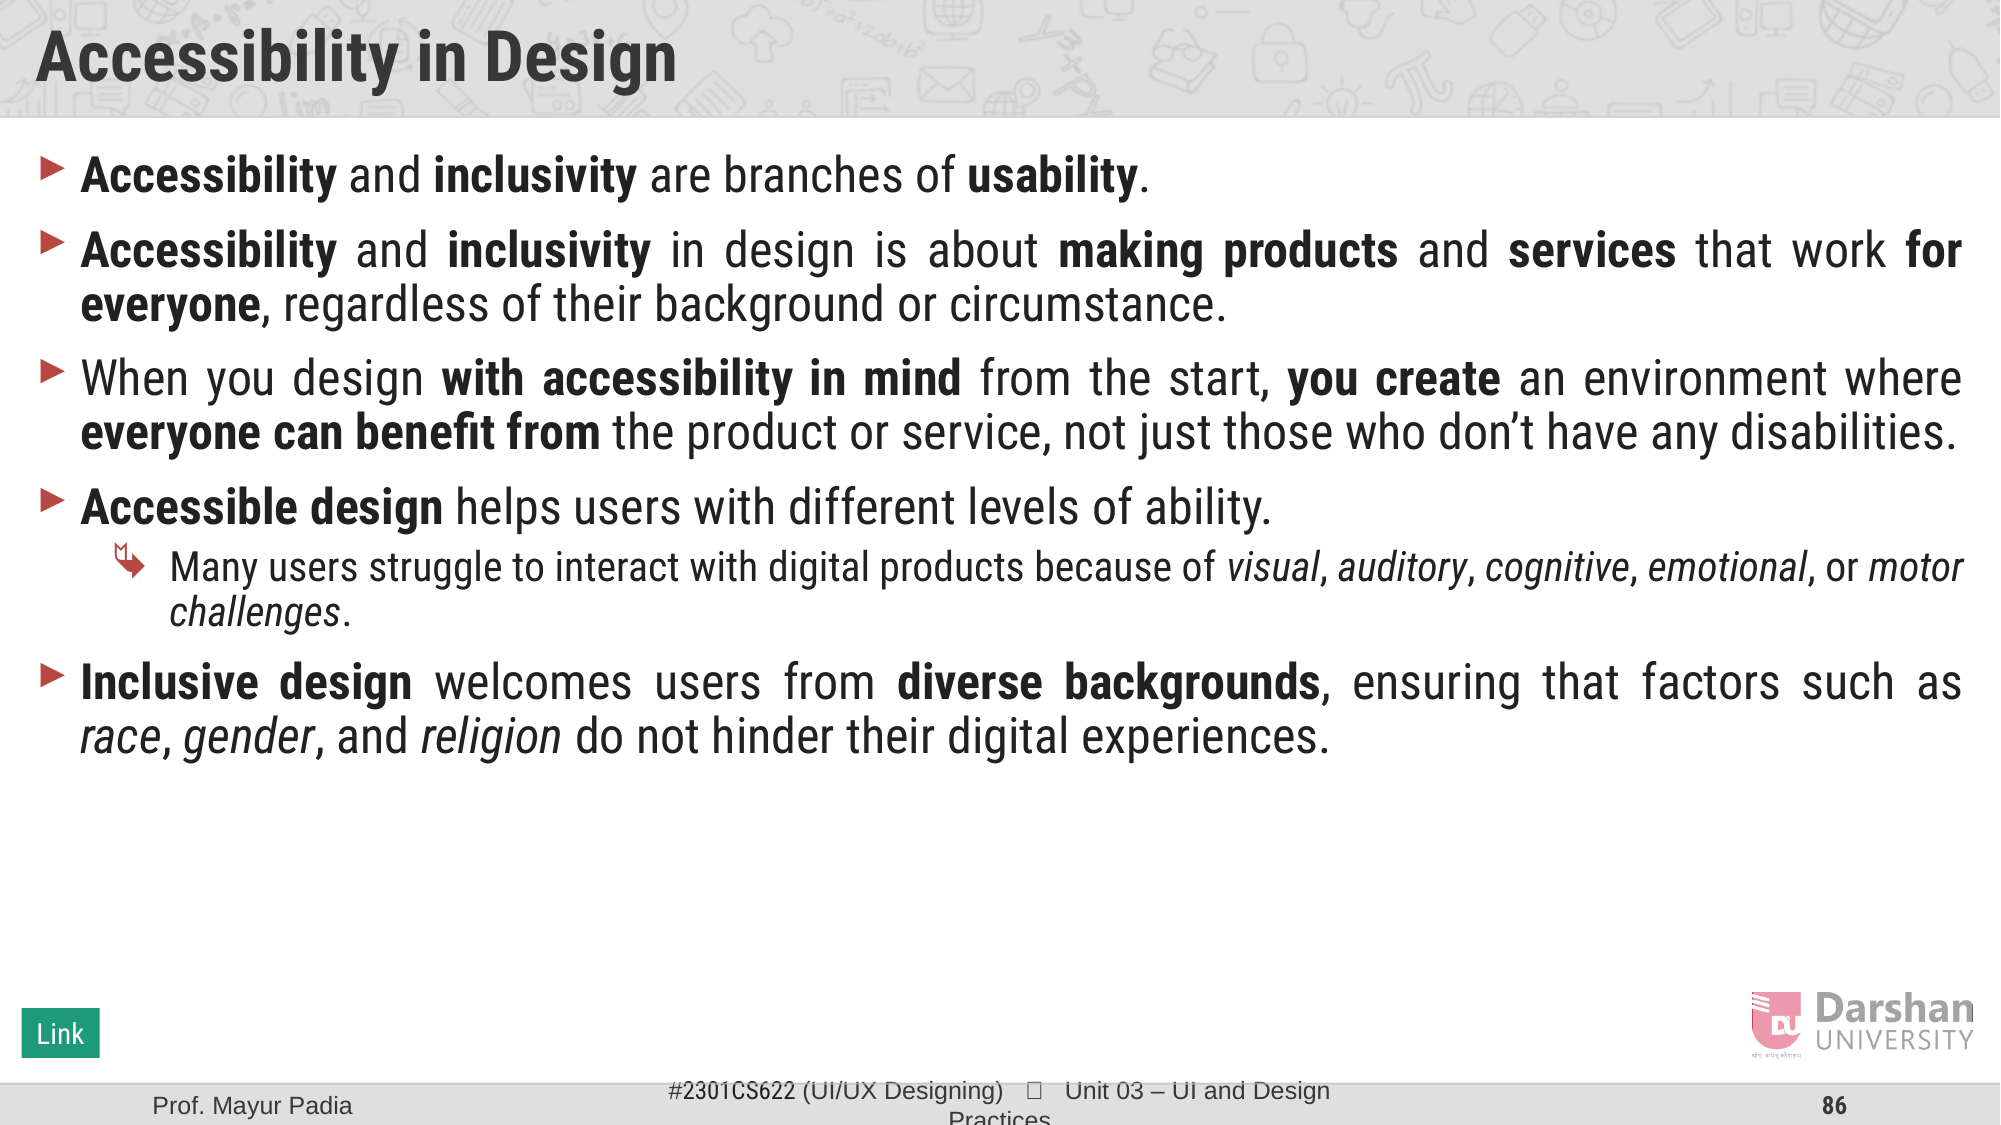

# Accessibility in Design
Accessibility and inclusivity are branches of usability.
Accessibility and inclusivity in design is about making products and services that work for everyone, regardless of their background or circumstance.
When you design with accessibility in mind from the start, you create an environment where everyone can benefit from the product or service, not just those who don’t have any disabilities.
Accessible design helps users with different levels of ability.
Many users struggle to interact with digital products because of visual, auditory, cognitive, emotional, or motor challenges.
Inclusive design welcomes users from diverse backgrounds, ensuring that factors such as race, gender, and religion do not hinder their digital experiences.

Link